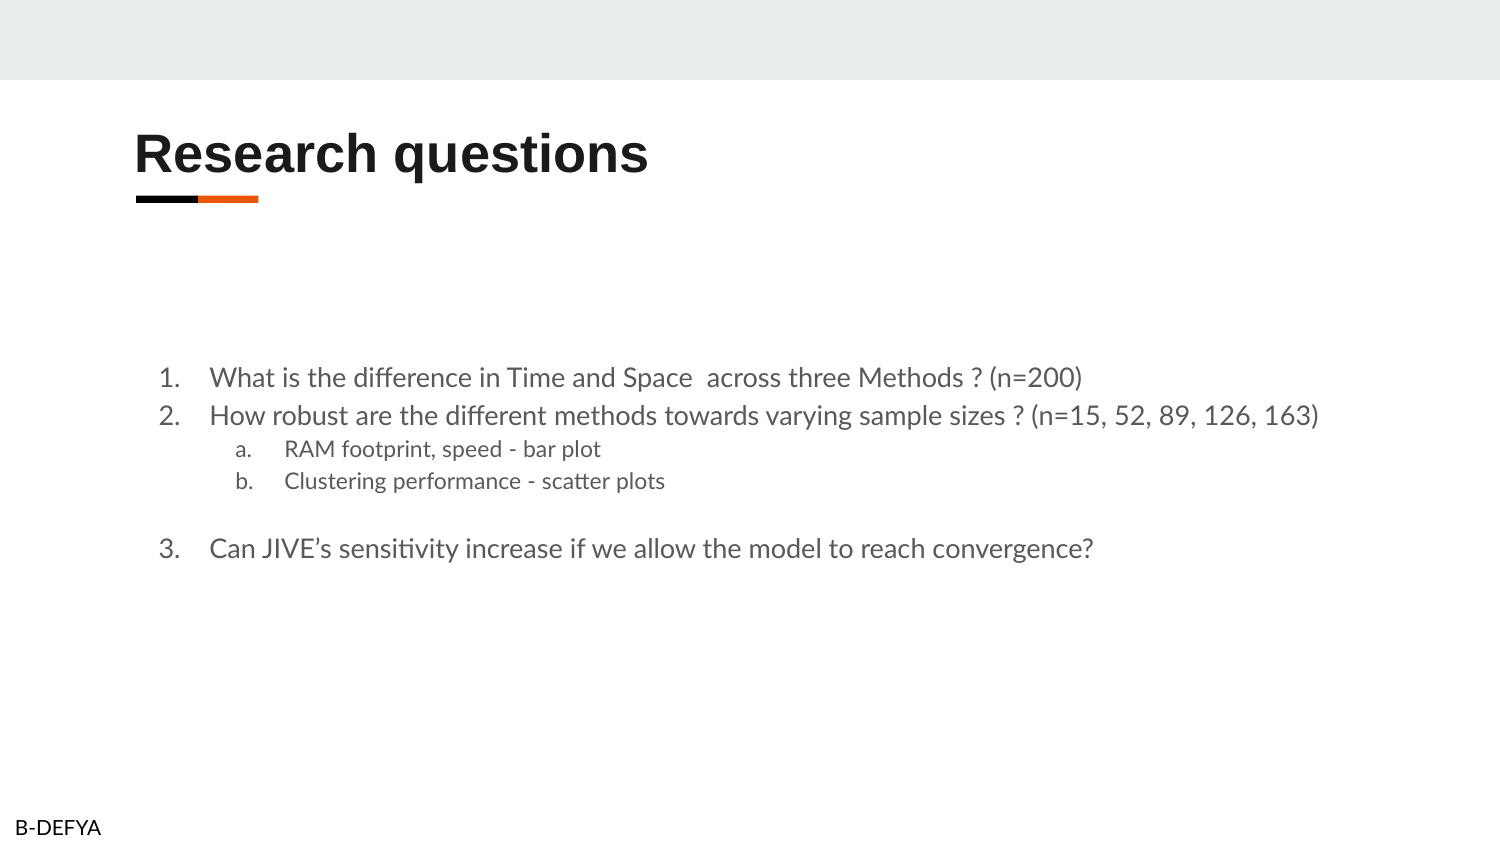

Research questions
What is the difference in Time and Space  across three Methods ? (n=200)
How robust are the different methods towards varying sample sizes ? (n=15, 52, 89, 126, 163)
RAM footprint, speed - bar plot
Clustering performance - scatter plots
Can JIVE’s sensitivity increase if we allow the model to reach convergence?